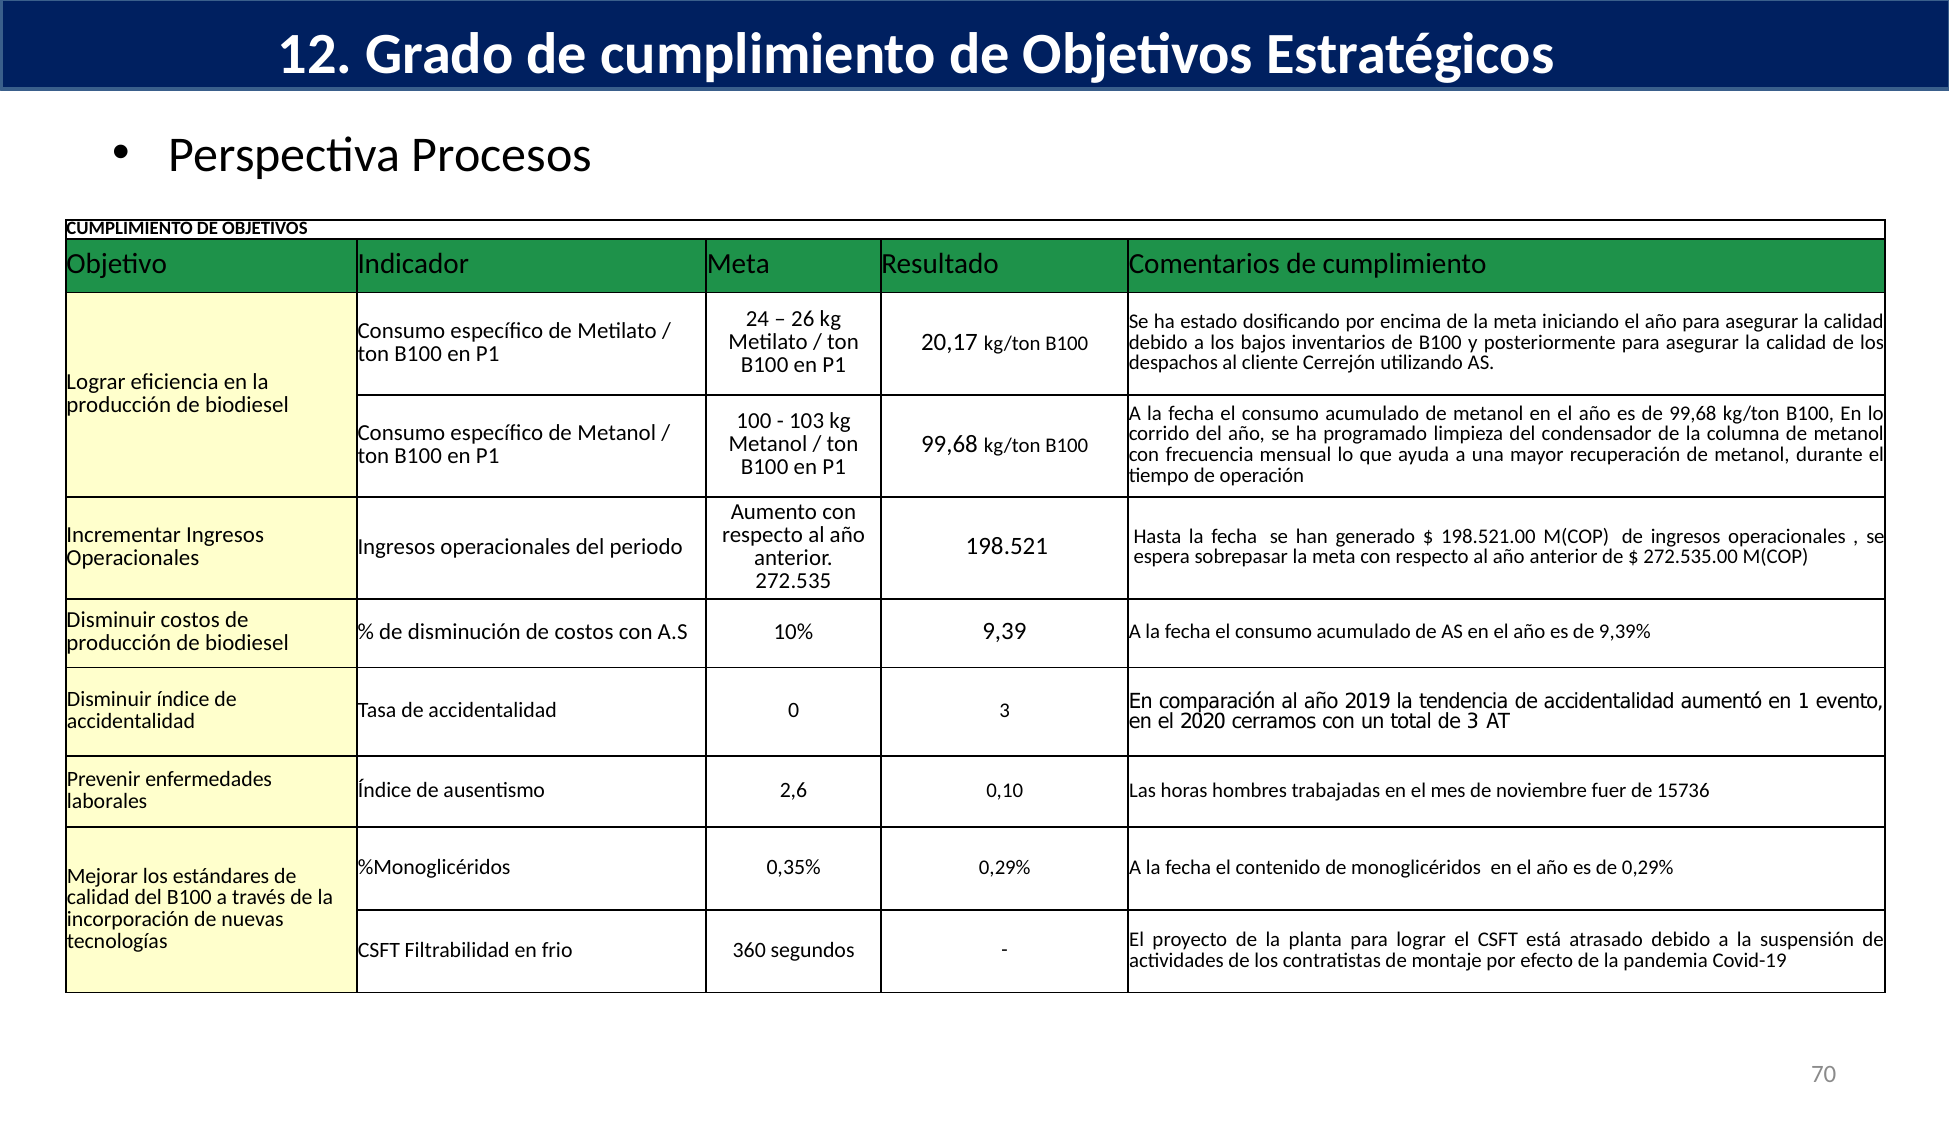

12. Grado de cumplimiento de Objetivos Estratégicos
Perspectiva Procesos

| CUMPLIMIENTO DE OBJETIVOS |  |  |  |  |
| --- | --- | --- | --- | --- |
| Objetivo | Indicador | Meta | Resultado | Comentarios de cumplimiento |
| Lograr eficiencia en la producción de biodiesel | Consumo específico de Metilato / ton B100 en P1 | 24 – 26 kg Metilato / ton B100 en P1 | 20,17 kg/ton B100 | Se ha estado dosificando por encima de la meta iniciando el año para asegurar la calidad debido a los bajos inventarios de B100 y posteriormente para asegurar la calidad de los despachos al cliente Cerrejón utilizando AS. |
|  | Consumo específico de Metanol / ton B100 en P1 | 100 - 103 kg Metanol / ton B100 en P1 | 99,68 kg/ton B100 | A la fecha el consumo acumulado de metanol en el año es de 99,68 kg/ton B100, En lo corrido del año, se ha programado limpieza del condensador de la columna de metanol con frecuencia mensual lo que ayuda a una mayor recuperación de metanol, durante el tiempo de operación |
| Incrementar Ingresos Operacionales | Ingresos operacionales del periodo | Aumento con respecto al año anterior. 272.535 | 198.521 | Hasta la fecha  se han generado $ 198.521.00 M(COP)  de ingresos operacionales , se espera sobrepasar la meta con respecto al año anterior de $ 272.535.00 M(COP) |
| Disminuir costos de producción de biodiesel | % de disminución de costos con A.S | 10% | 9,39 | A la fecha el consumo acumulado de AS en el año es de 9,39% |
| Disminuir índice de accidentalidad | Tasa de accidentalidad | 0 | 3 | En comparación al año 2019 la tendencia de accidentalidad aumentó en 1 evento, en el 2020 cerramos con un total de 3 AT |
| Prevenir enfermedades laborales | Índice de ausentismo | 2,6 | 0,10 | Las horas hombres trabajadas en el mes de noviembre fuer de 15736 |
| Mejorar los estándares de calidad del B100 a través de la incorporación de nuevas tecnologías | %Monoglicéridos | 0,35% | 0,29% | A la fecha el contenido de monoglicéridos  en el año es de 0,29% |
|  | CSFT Filtrabilidad en frio | 360 segundos | - | El proyecto de la planta para lograr el CSFT está atrasado debido a la suspensión de actividades de los contratistas de montaje por efecto de la pandemia Covid-19 |
70